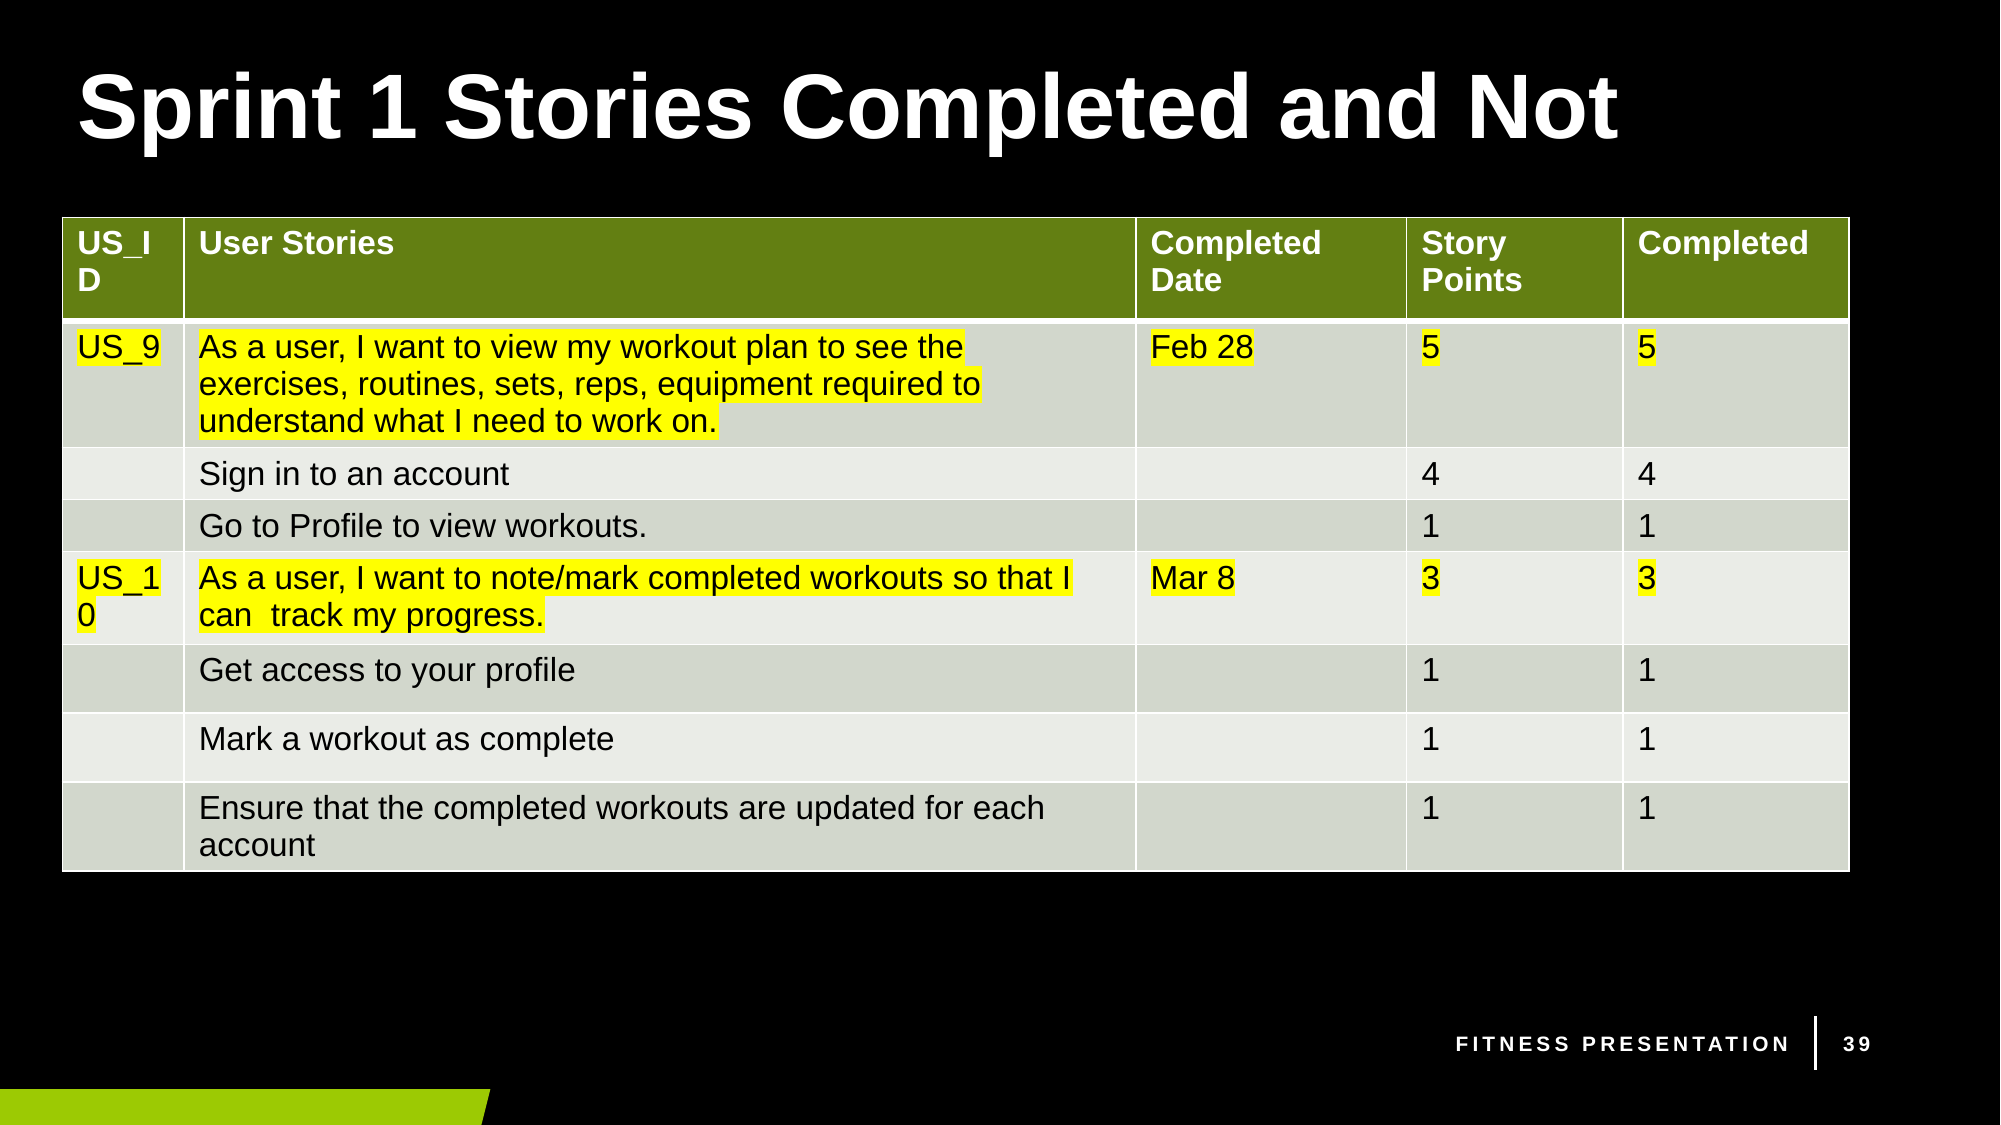

# Sprint 1 Stories Completed and Not
| US\_ID | User Stories | Completed Date | Story Points | Completed |
| --- | --- | --- | --- | --- |
| US\_9 | As a user, I want to view my workout plan to see the exercises, routines, sets, reps, equipment required to understand what I need to work on. | Feb 28 | 5 | 5 |
|  | Sign in to an account |  | 4 | 4 |
|  | Go to Profile to view workouts. |  | 1 | 1 |
| US\_10 | As a user, I want to note/mark completed workouts so that I can  track my progress. | Mar 8 | 3 | 3 |
|  | Get access to your profile |  | 1 | 1 |
|  | Mark a workout as complete |  | 1 | 1 |
|  | Ensure that the completed workouts are updated for each account |  | 1 | 1 |
Fitness Presentation
39